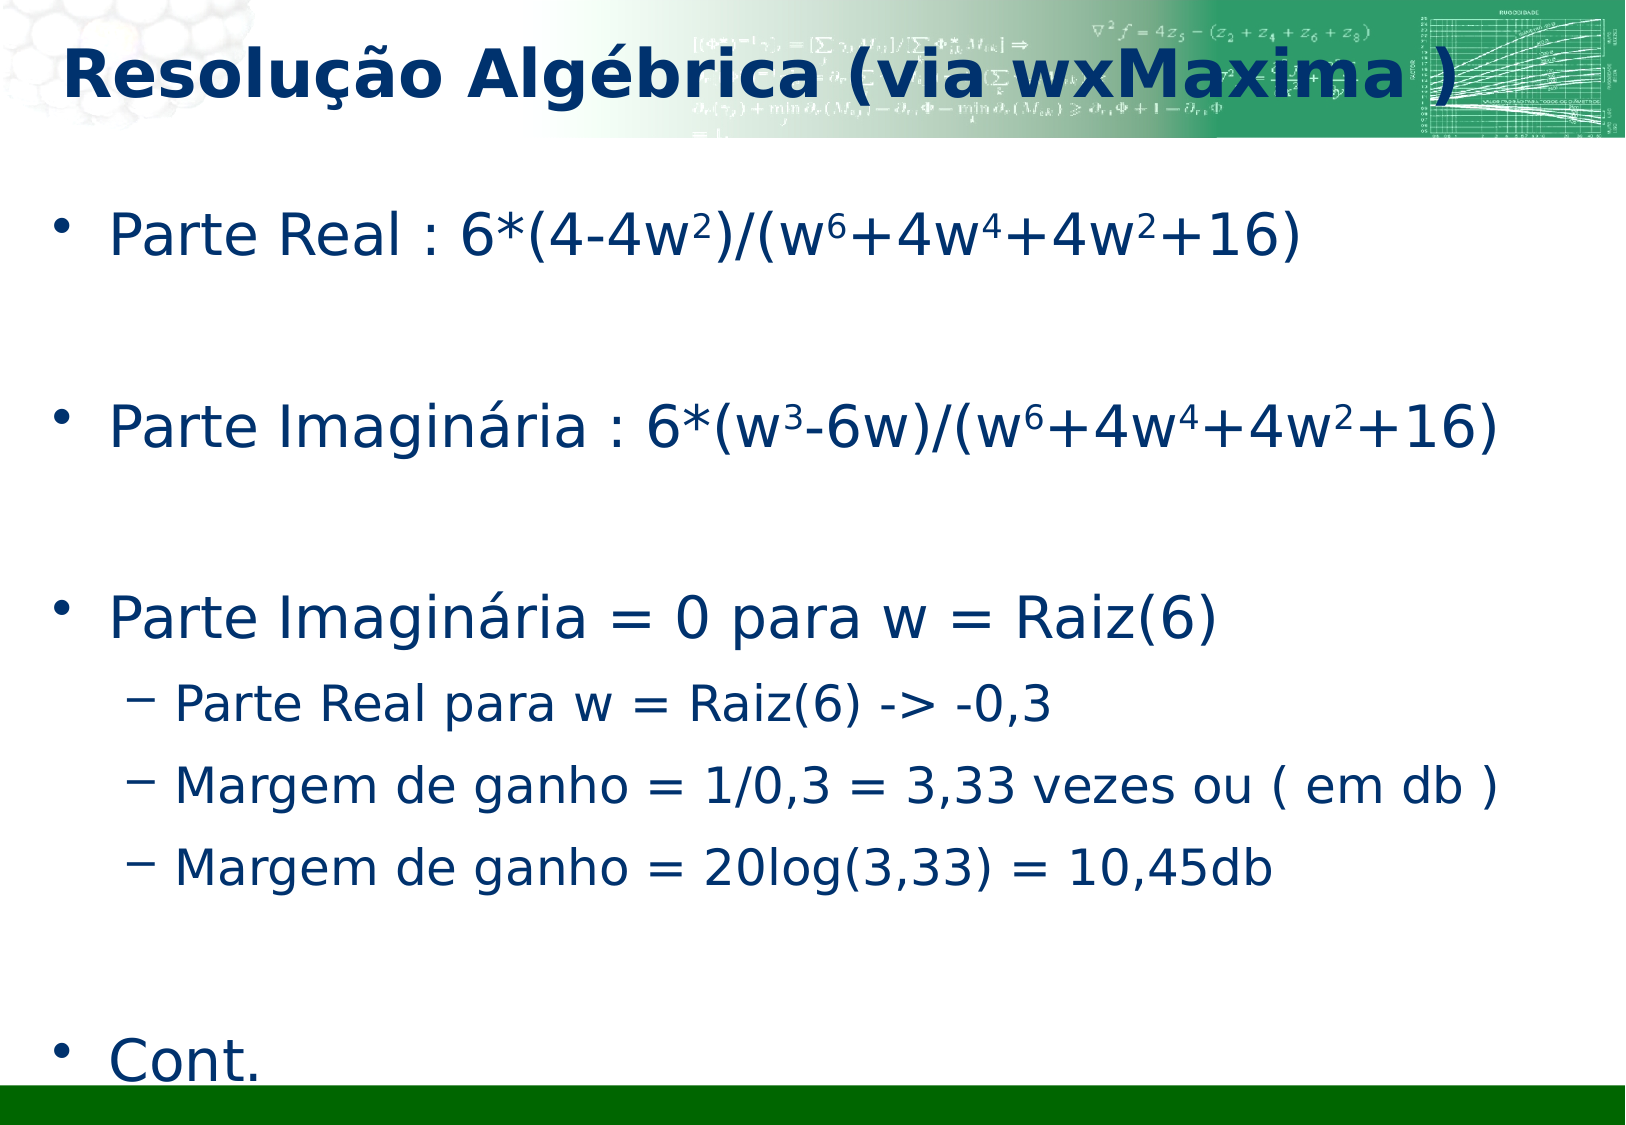

# Resolução Algébrica (via wxMaxima )
Parte Real : 6*(4-4w2)/(w6+4w4+4w2+16)

Parte Imaginária : 6*(w3-6w)/(w6+4w4+4w2+16)

Parte Imaginária = 0 para w = Raiz(6)
Parte Real para w = Raiz(6) -> -0,3
Margem de ganho = 1/0,3 = 3,33 vezes ou ( em db )
Margem de ganho = 20log(3,33) = 10,45db

Cont.